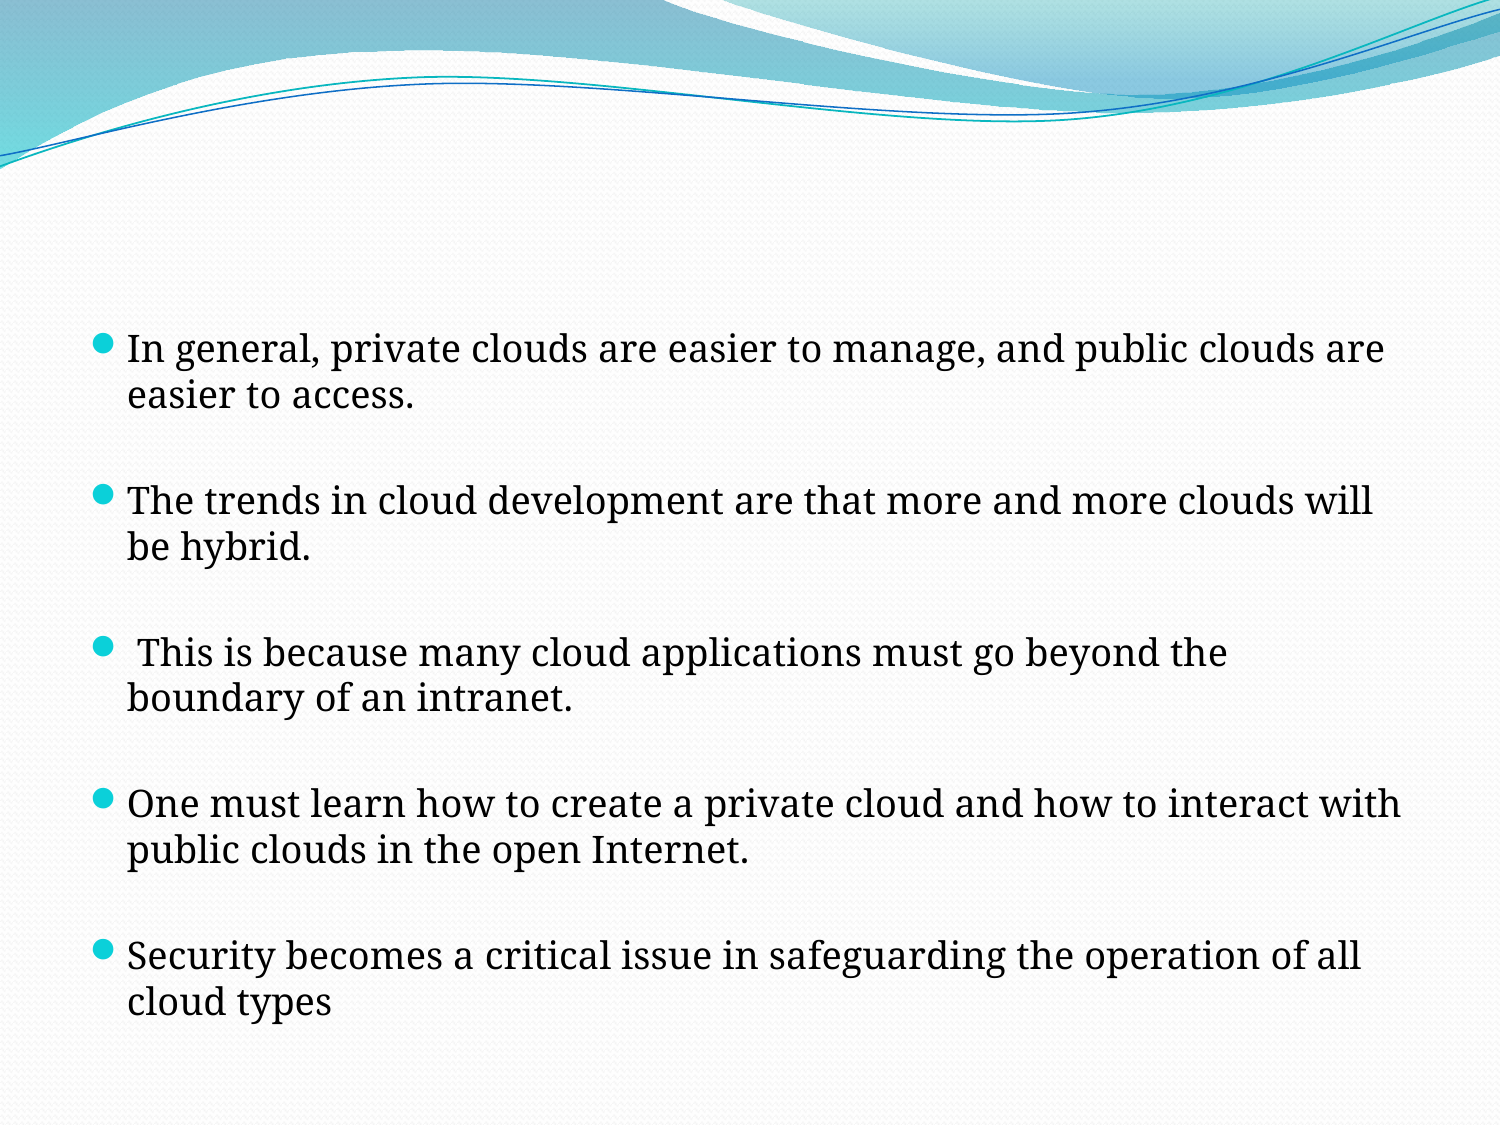

#
In general, private clouds are easier to manage, and public clouds are easier to access.

The trends in cloud development are that more and more clouds will be hybrid.

 This is because many cloud applications must go beyond the boundary of an intranet.

One must learn how to create a private cloud and how to interact with public clouds in the open Internet.

Security becomes a critical issue in safeguarding the operation of all cloud types